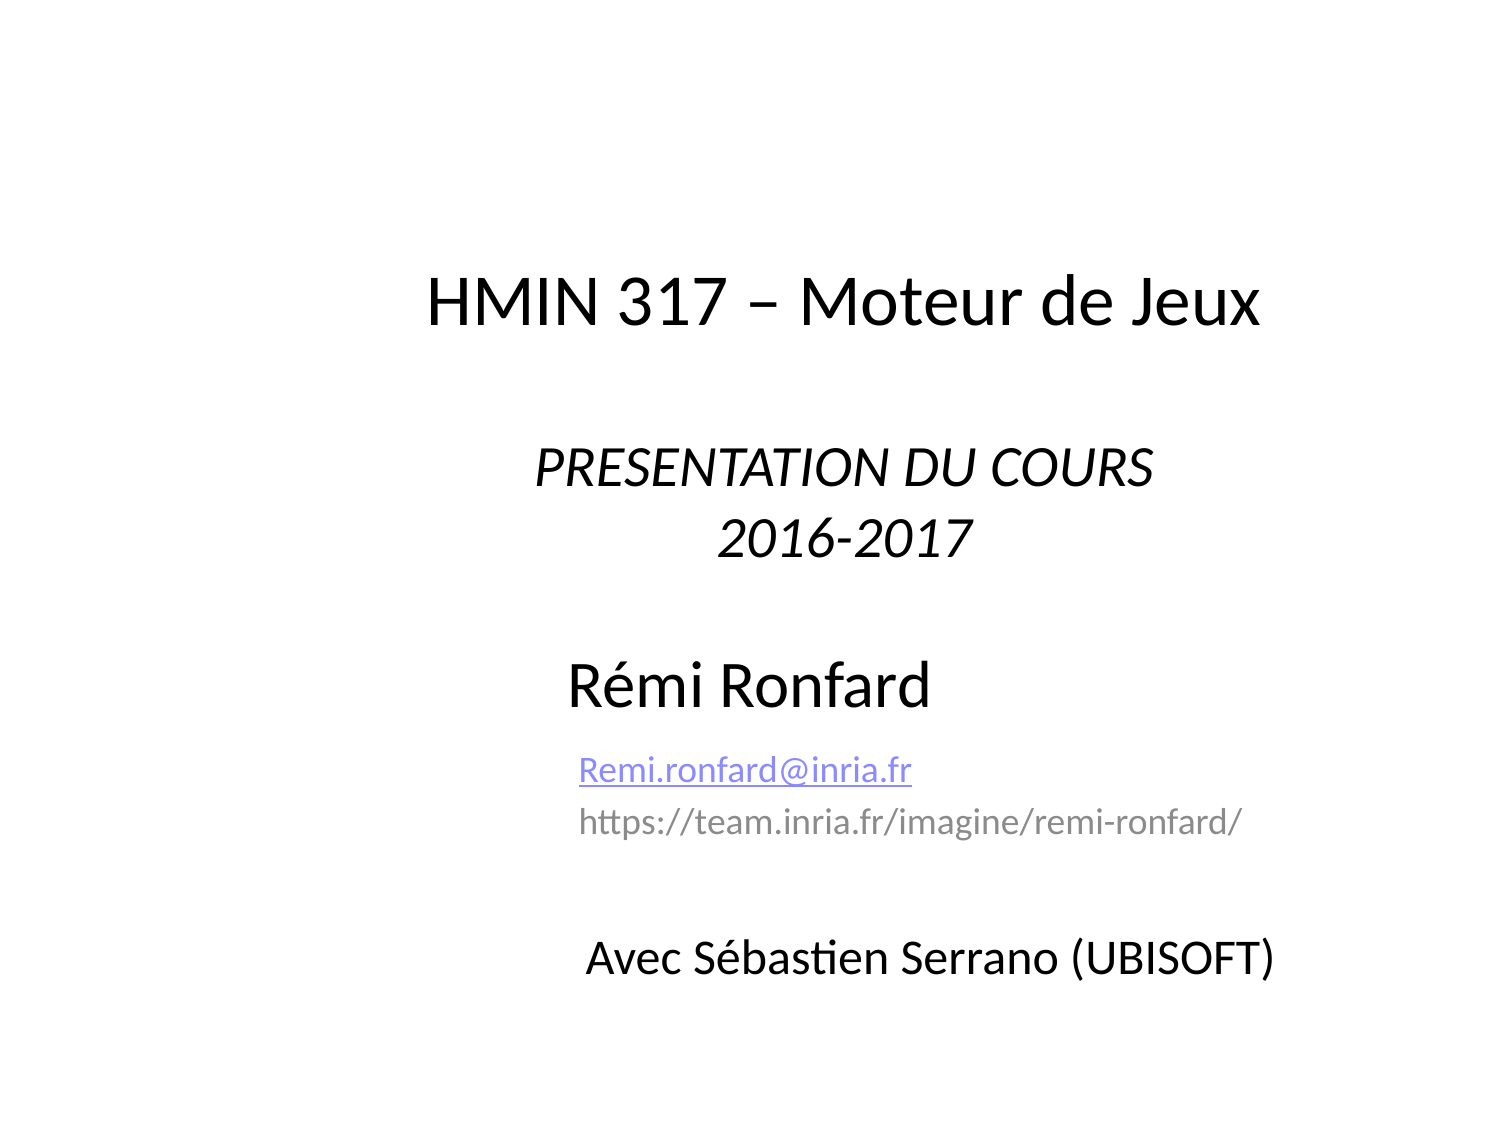

# HMIN 317 – Moteur de Jeux PRESENTATION DU COURS 2016-2017
Rémi Ronfard
Remi.ronfard@inria.fr
https://team.inria.fr/imagine/remi-ronfard/
Avec Sébastien Serrano (UBISOFT)